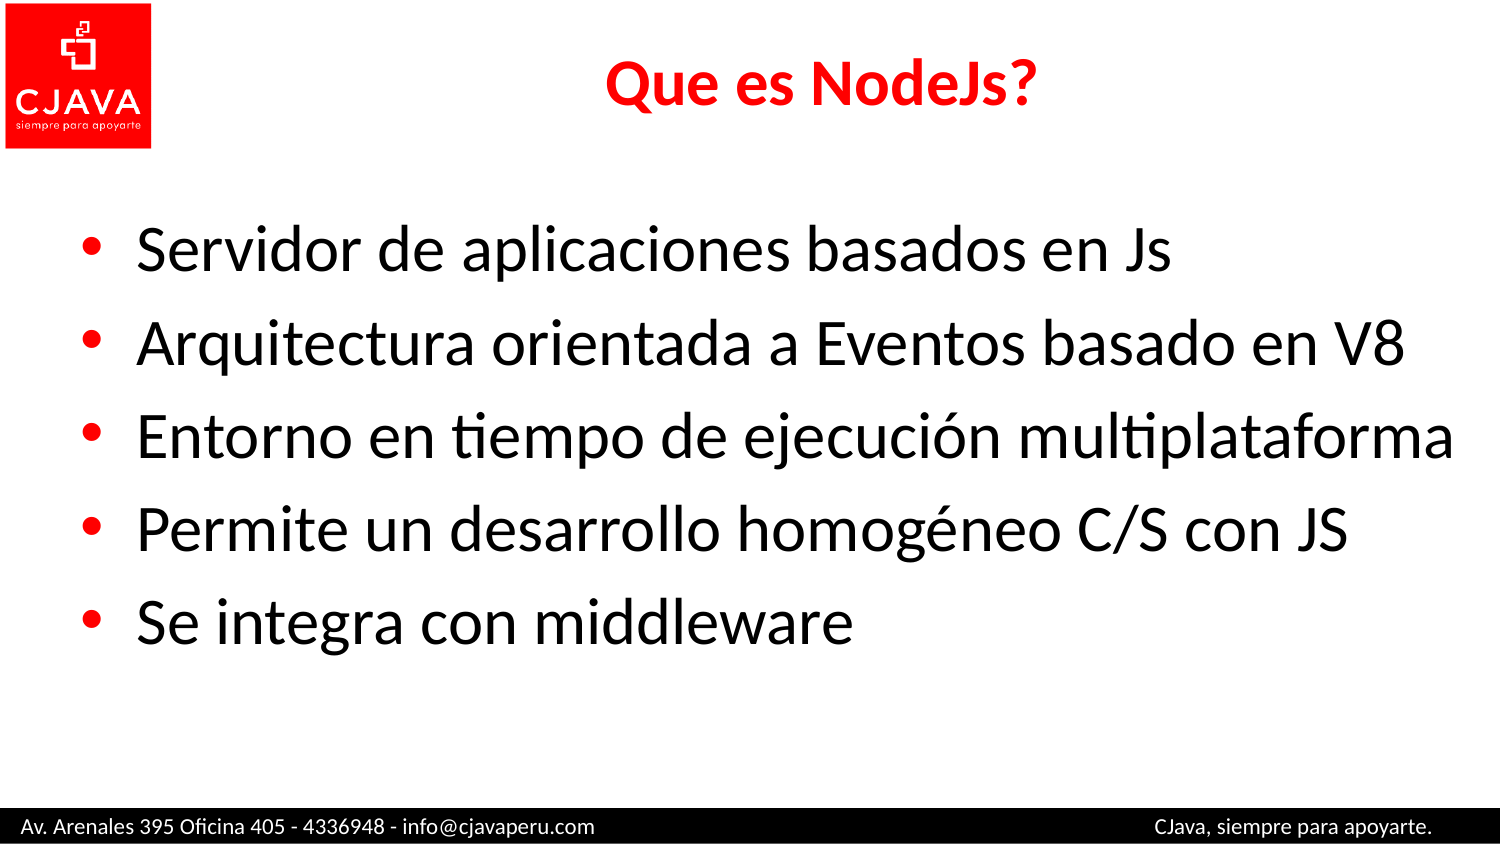

# Que es NodeJs?
Servidor de aplicaciones basados en Js
Arquitectura orientada a Eventos basado en V8
Entorno en tiempo de ejecución multiplataforma
Permite un desarrollo homogéneo C/S con JS
Se integra con middleware